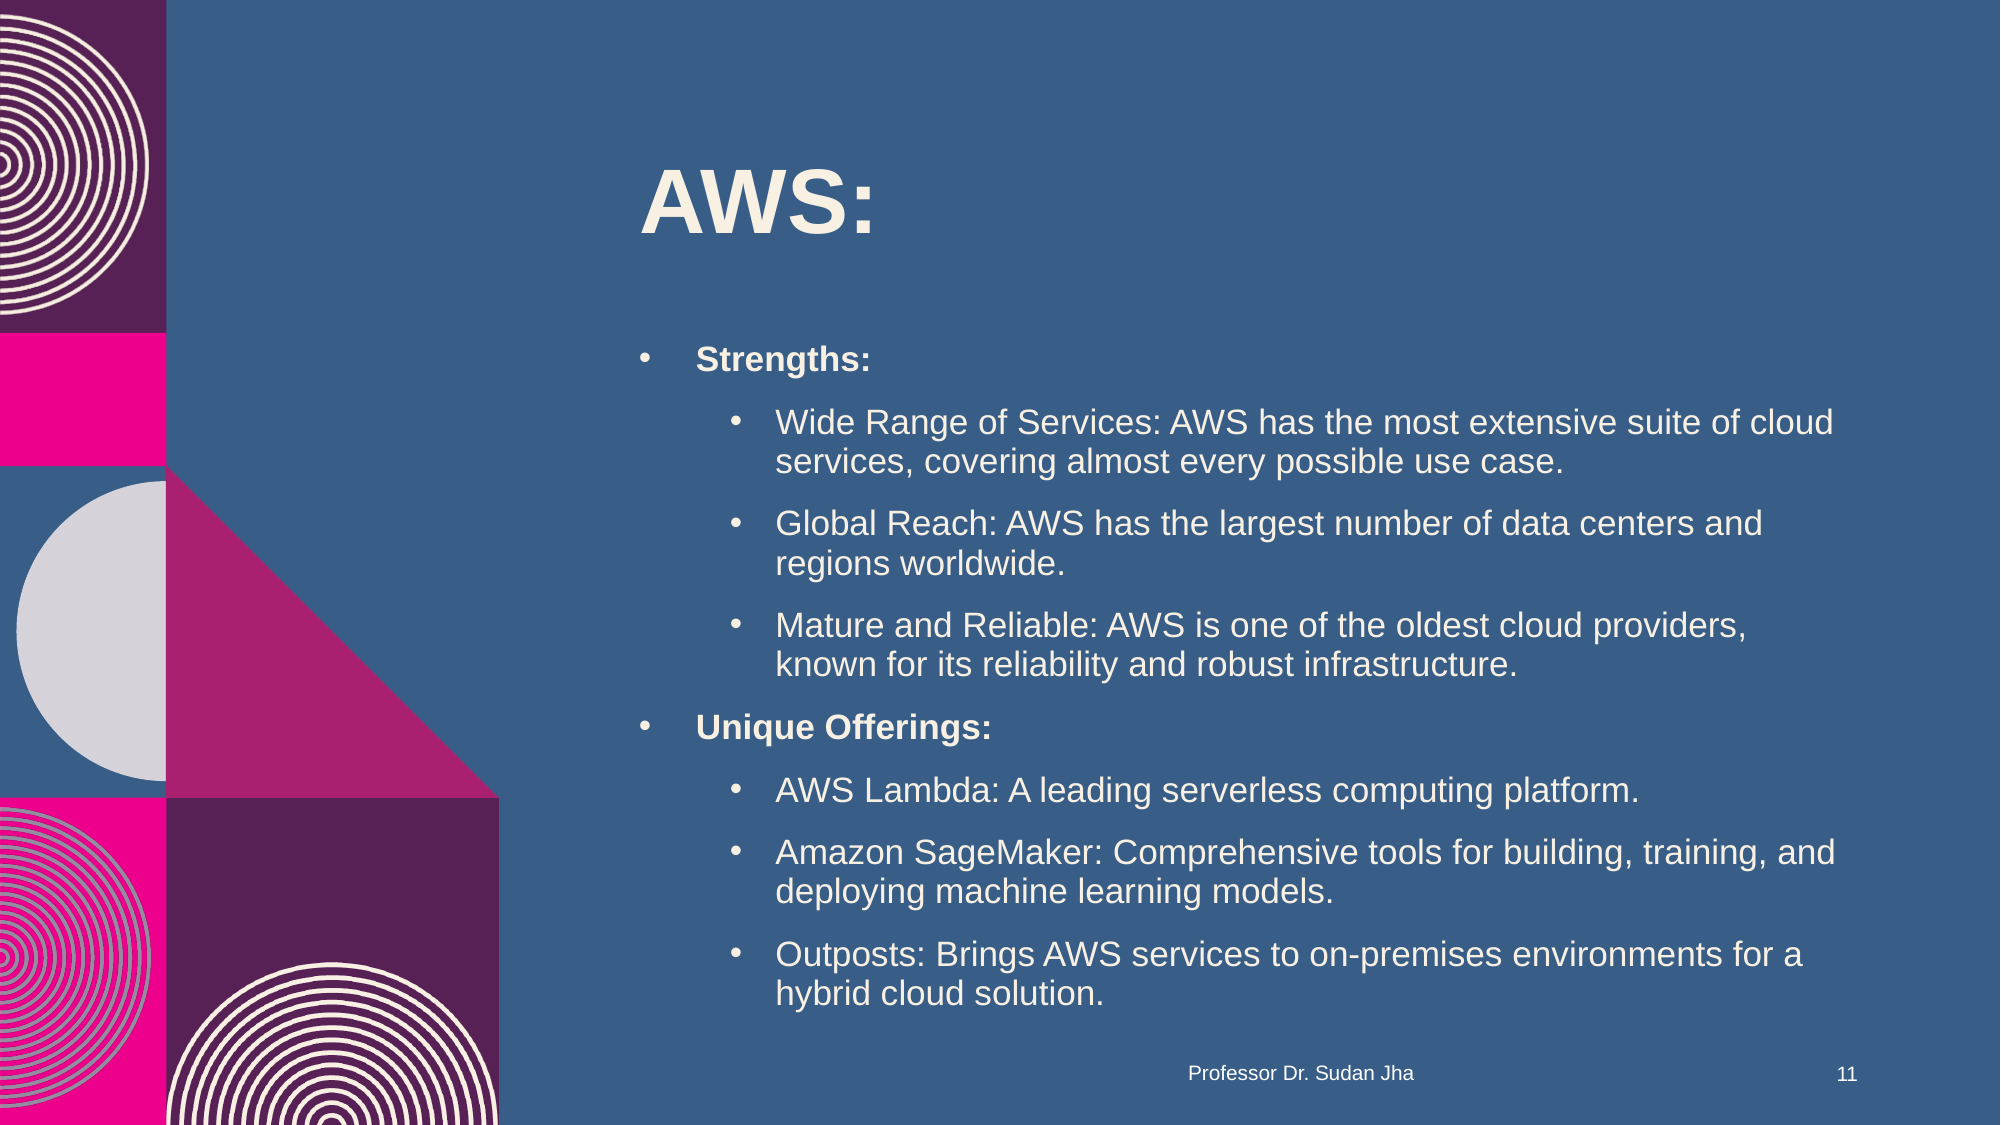

# AWS:
Strengths:
Wide Range of Services: AWS has the most extensive suite of cloud services, covering almost every possible use case.
Global Reach: AWS has the largest number of data centers and regions worldwide.
Mature and Reliable: AWS is one of the oldest cloud providers, known for its reliability and robust infrastructure.
Unique Offerings:
AWS Lambda: A leading serverless computing platform.
Amazon SageMaker: Comprehensive tools for building, training, and deploying machine learning models.
Outposts: Brings AWS services to on-premises environments for a hybrid cloud solution.
Professor Dr. Sudan Jha
11